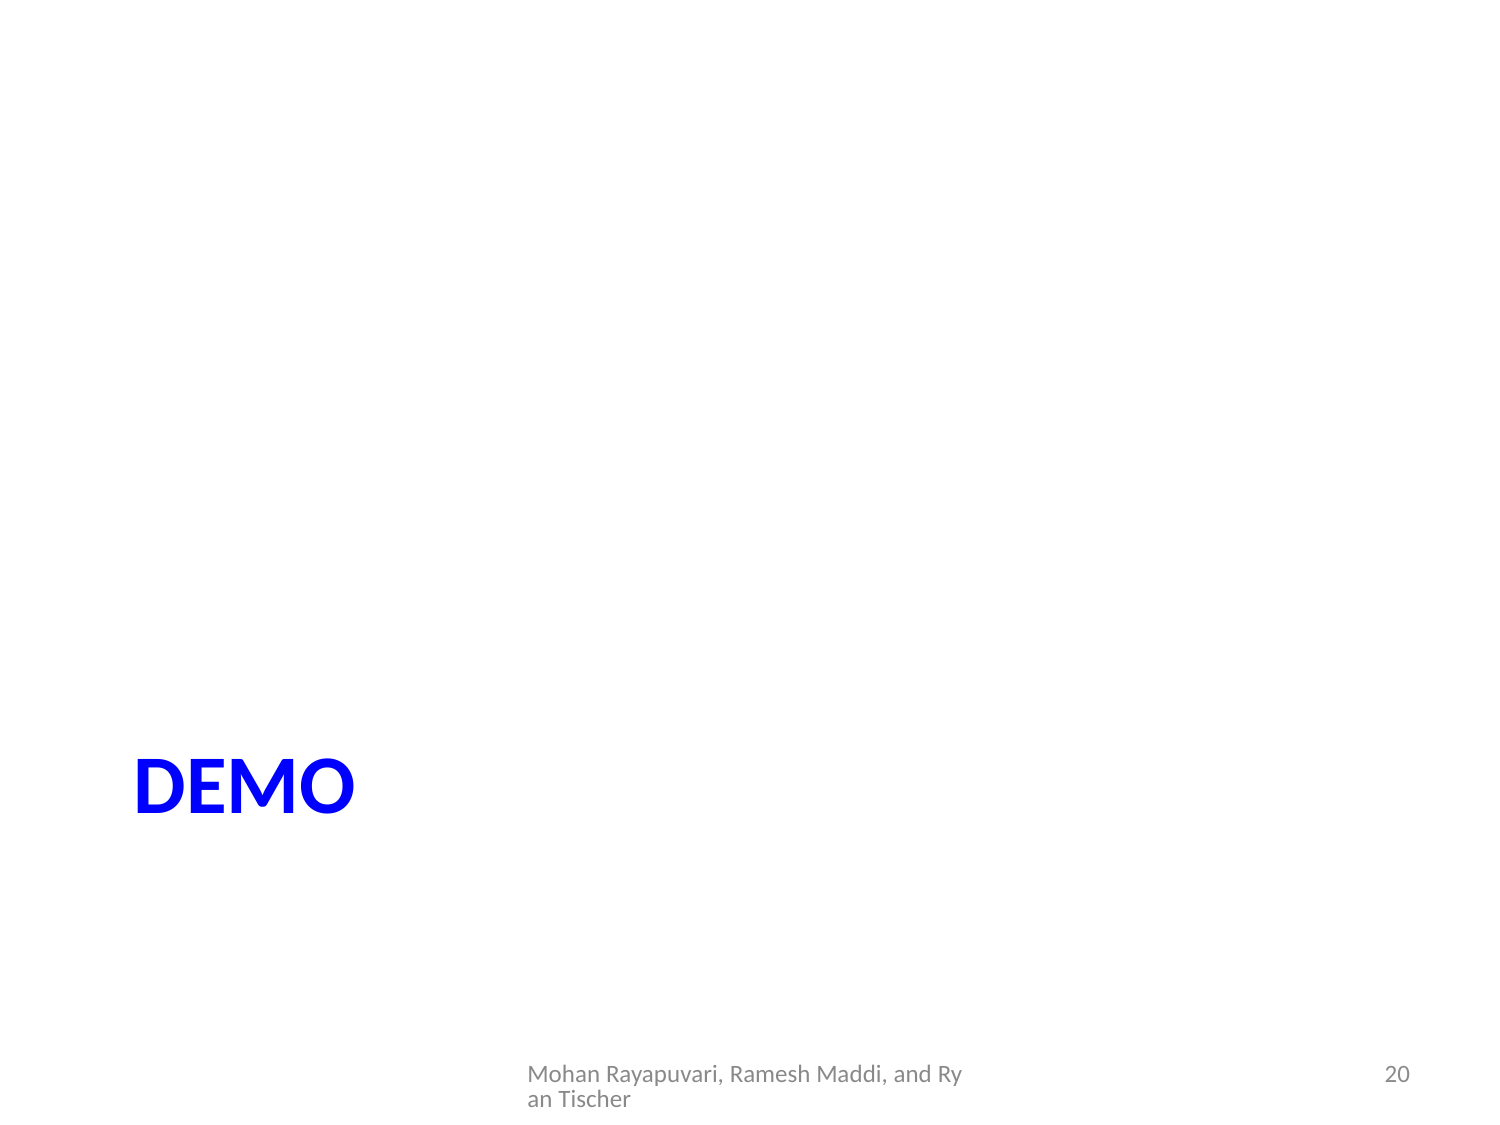

# DEMO
Mohan Rayapuvari, Ramesh Maddi, and Ryan Tischer
20